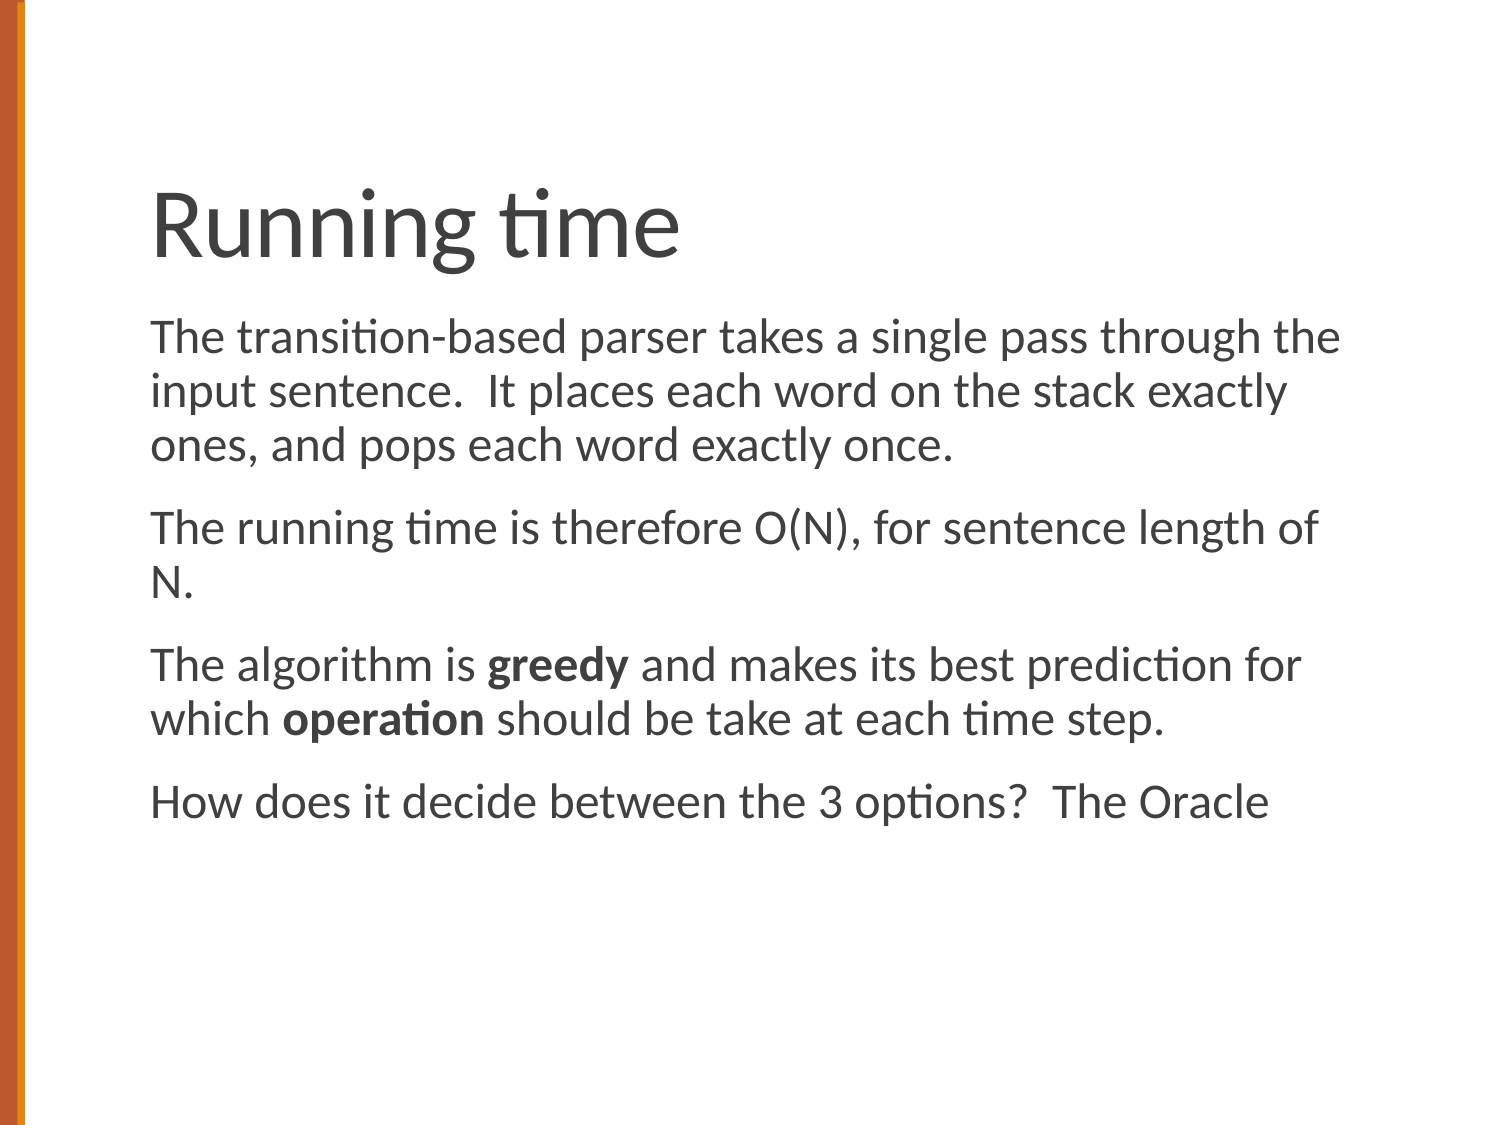

# Running time
The transition-based parser takes a single pass through the input sentence.  It places each word on the stack exactly ones, and pops each word exactly once.
The running time is therefore O(N), for sentence length of N.
The algorithm is greedy and makes its best prediction for which operation should be take at each time step.
How does it decide between the 3 options?  The Oracle